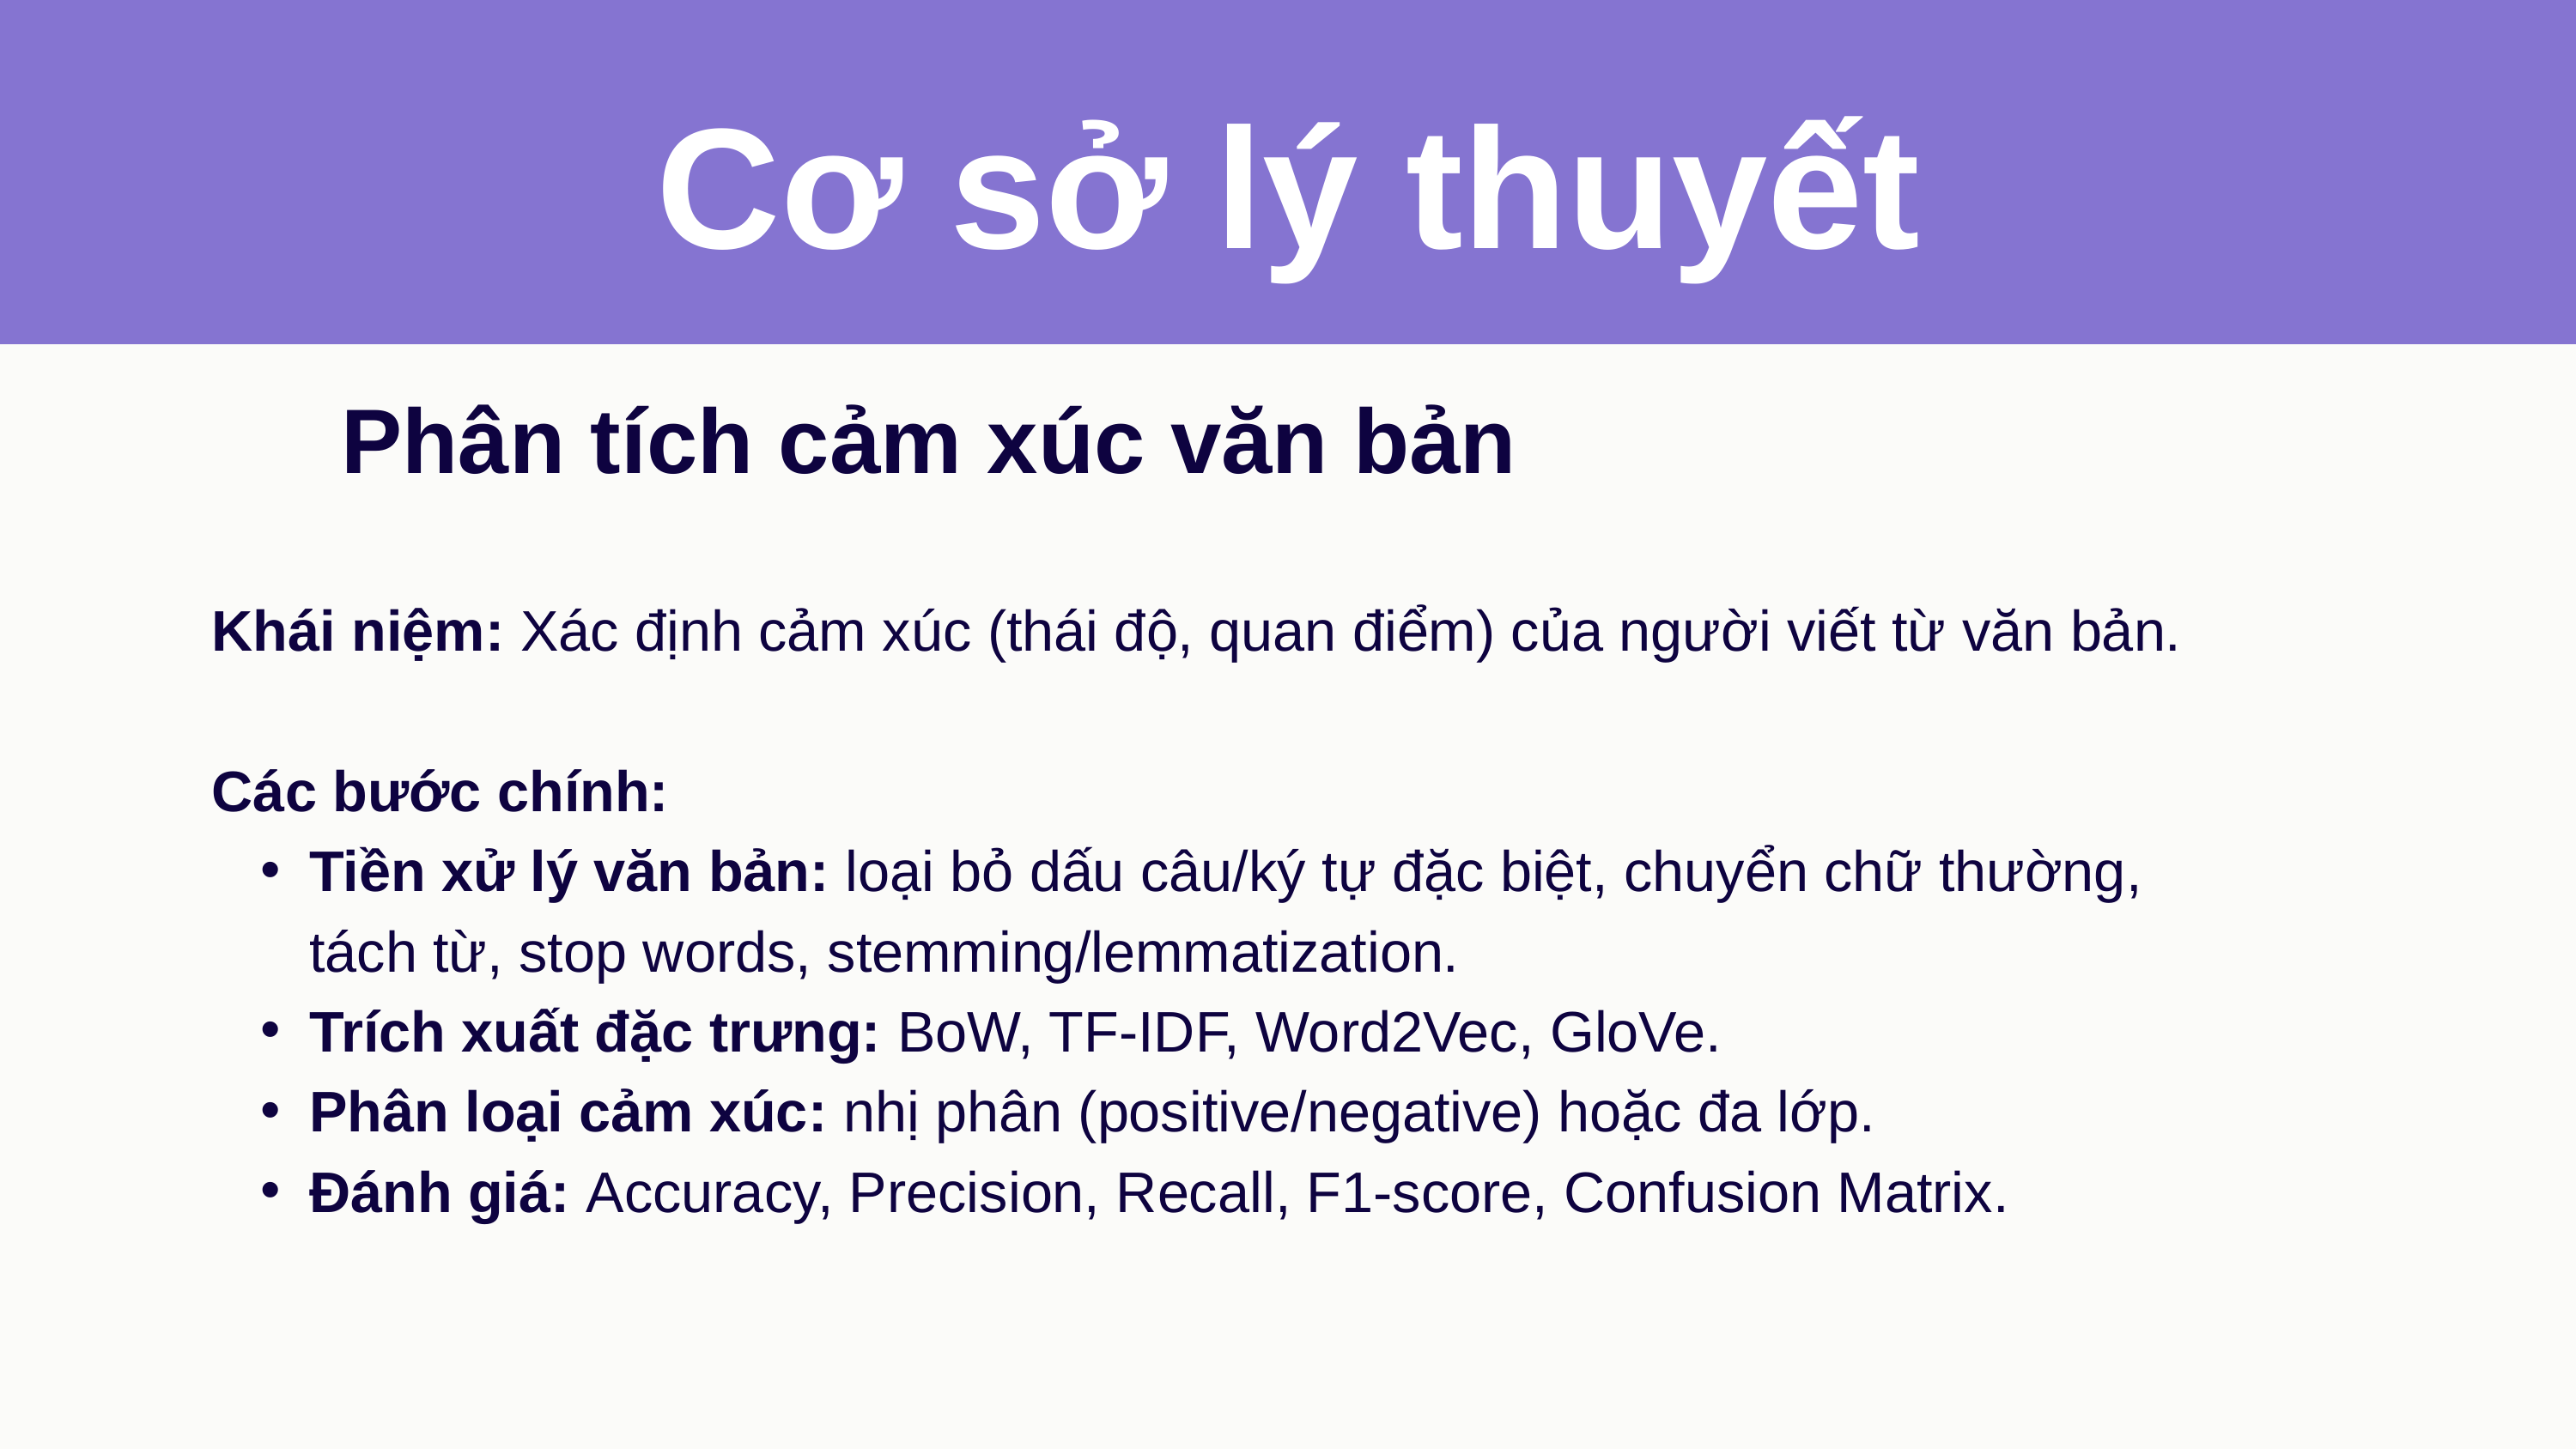

Cơ sở lý thuyết
Phân tích cảm xúc văn bản
Khái niệm: Xác định cảm xúc (thái độ, quan điểm) của người viết từ văn bản.

Các bước chính:
Tiền xử lý văn bản: loại bỏ dấu câu/ký tự đặc biệt, chuyển chữ thường, tách từ, stop words, stemming/lemmatization.
Trích xuất đặc trưng: BoW, TF-IDF, Word2Vec, GloVe.
Phân loại cảm xúc: nhị phân (positive/negative) hoặc đa lớp.
Đánh giá: Accuracy, Precision, Recall, F1-score, Confusion Matrix.